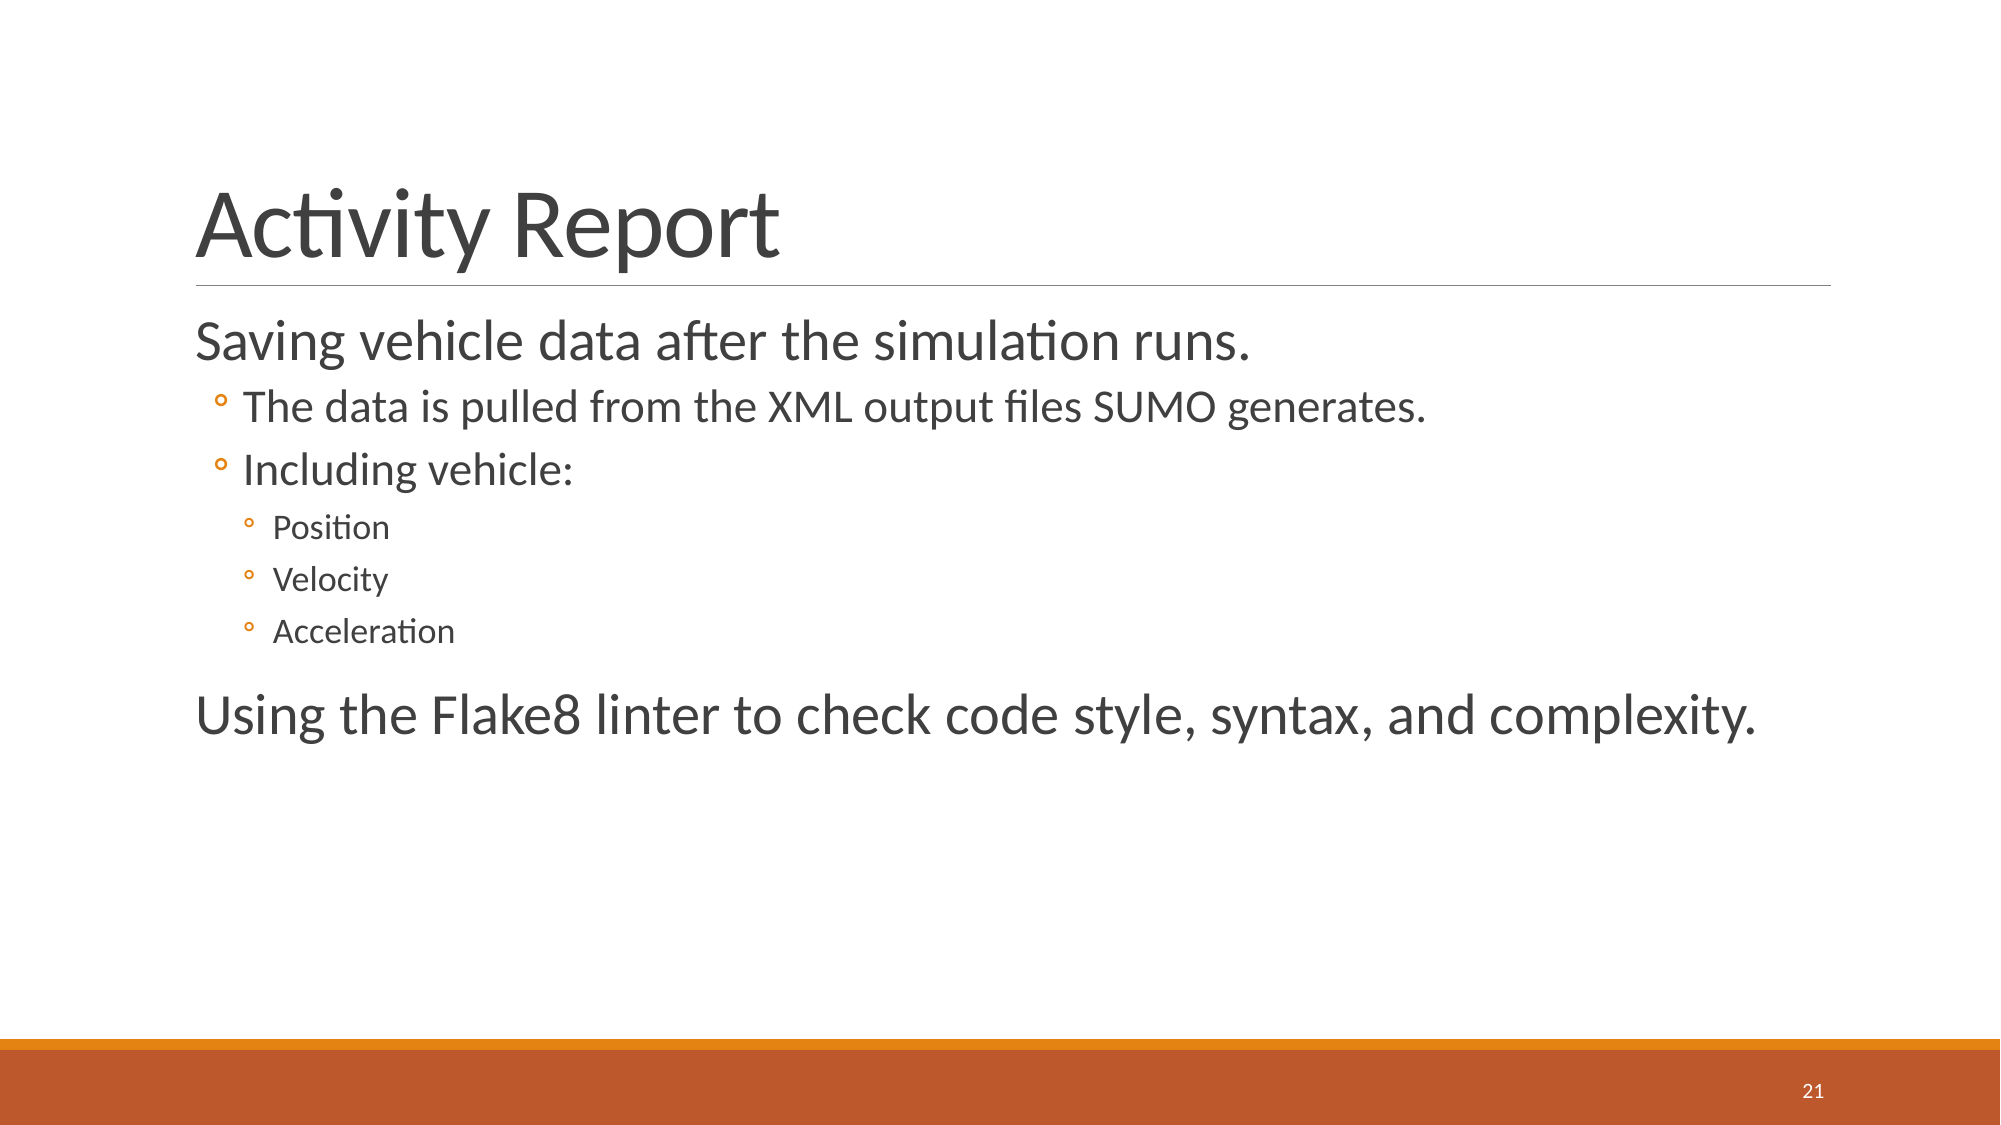

# Activity Report
Saving vehicle data after the simulation runs.
The data is pulled from the XML output files SUMO generates.
Including vehicle:
Position
Velocity
Acceleration
Using the Flake8 linter to check code style, syntax, and complexity.
21